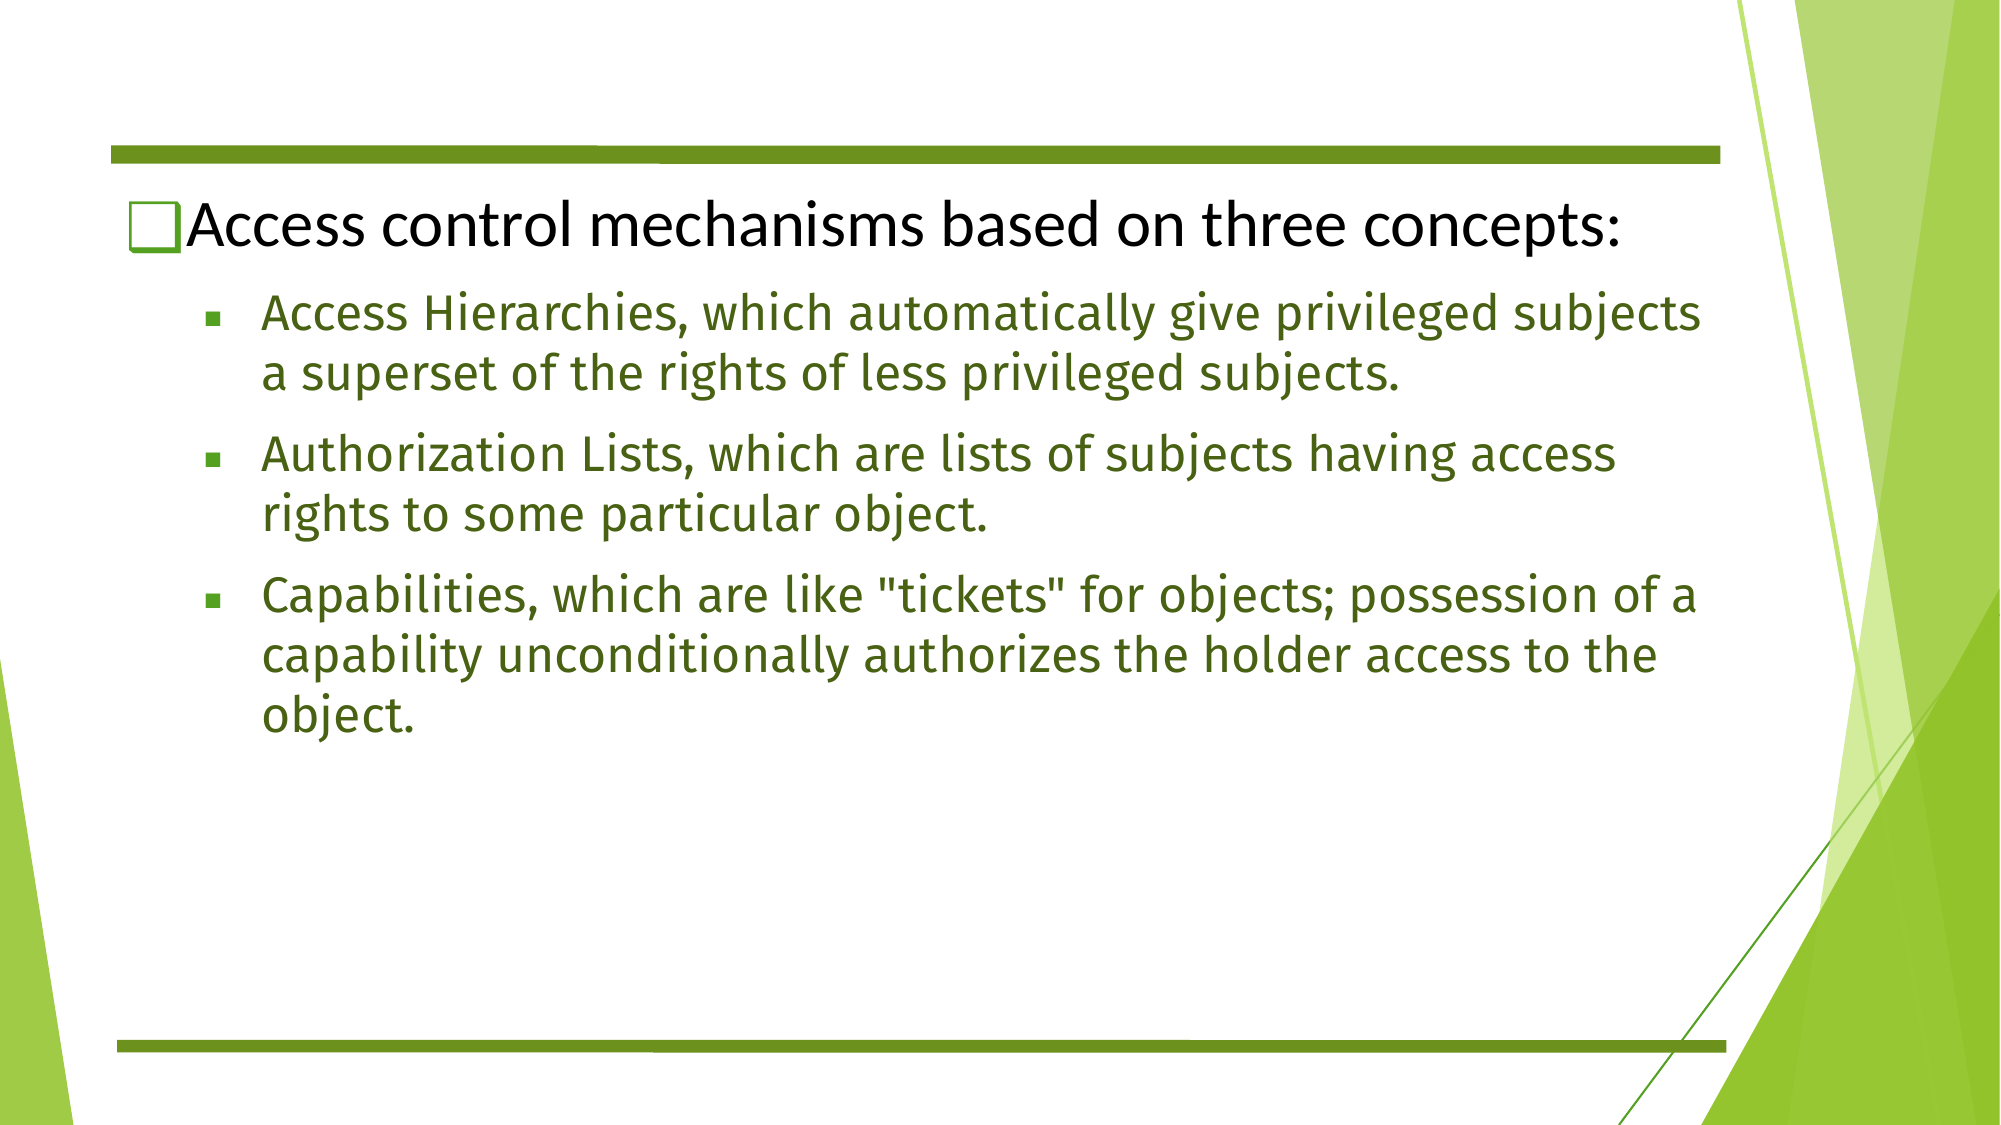

#
Access control mechanisms based on three concepts:
Access Hierarchies, which automatically give privileged subjects a superset of the rights of less privileged subjects.
Authorization Lists, which are lists of subjects having access rights to some particular object.
Capabilities, which are like "tickets" for objects; possession of a capability unconditionally authorizes the holder access to the object.